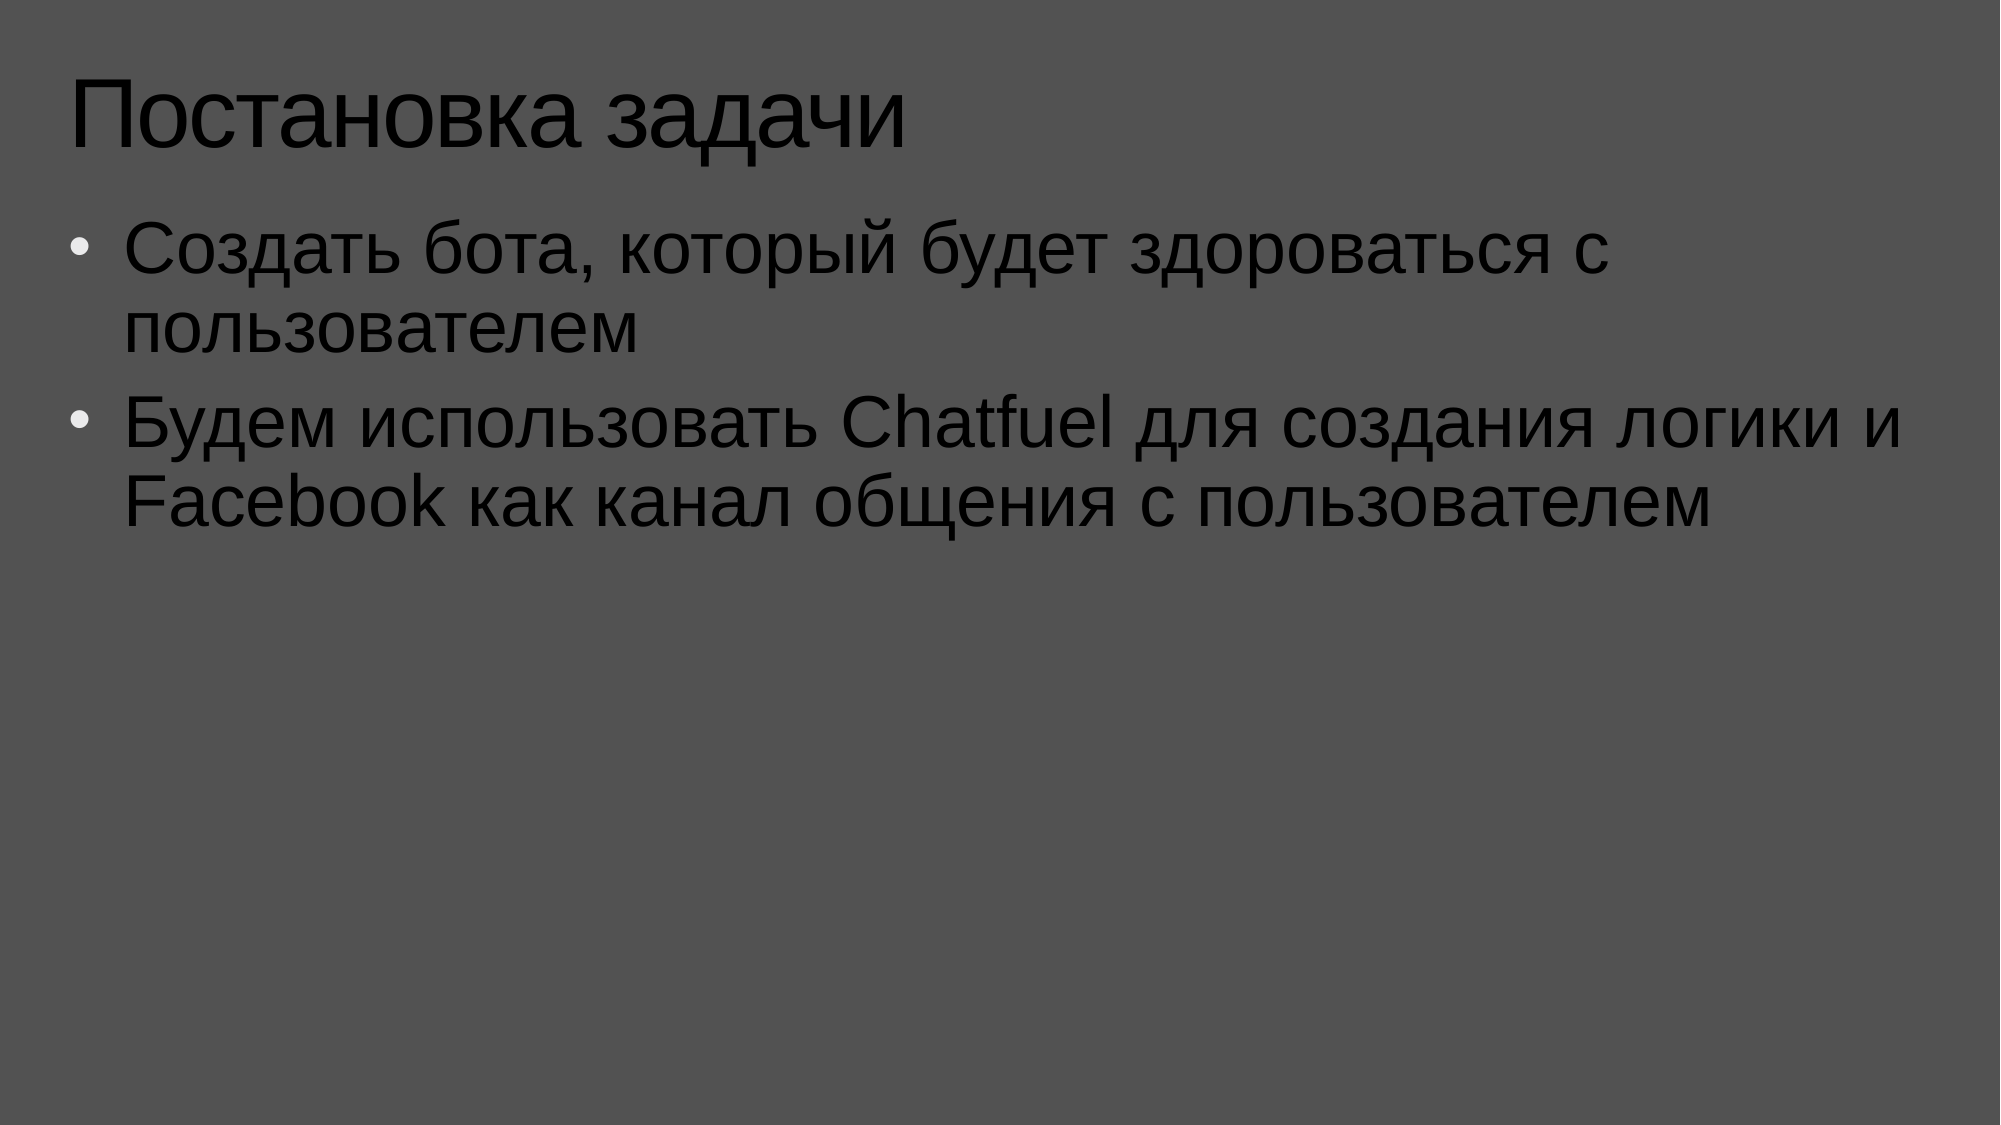

# Постановка задачи
Создать бота, который будет здороваться с пользователем
Будем использовать Chatfuel для создания логики и Facebook как канал общения с пользователем